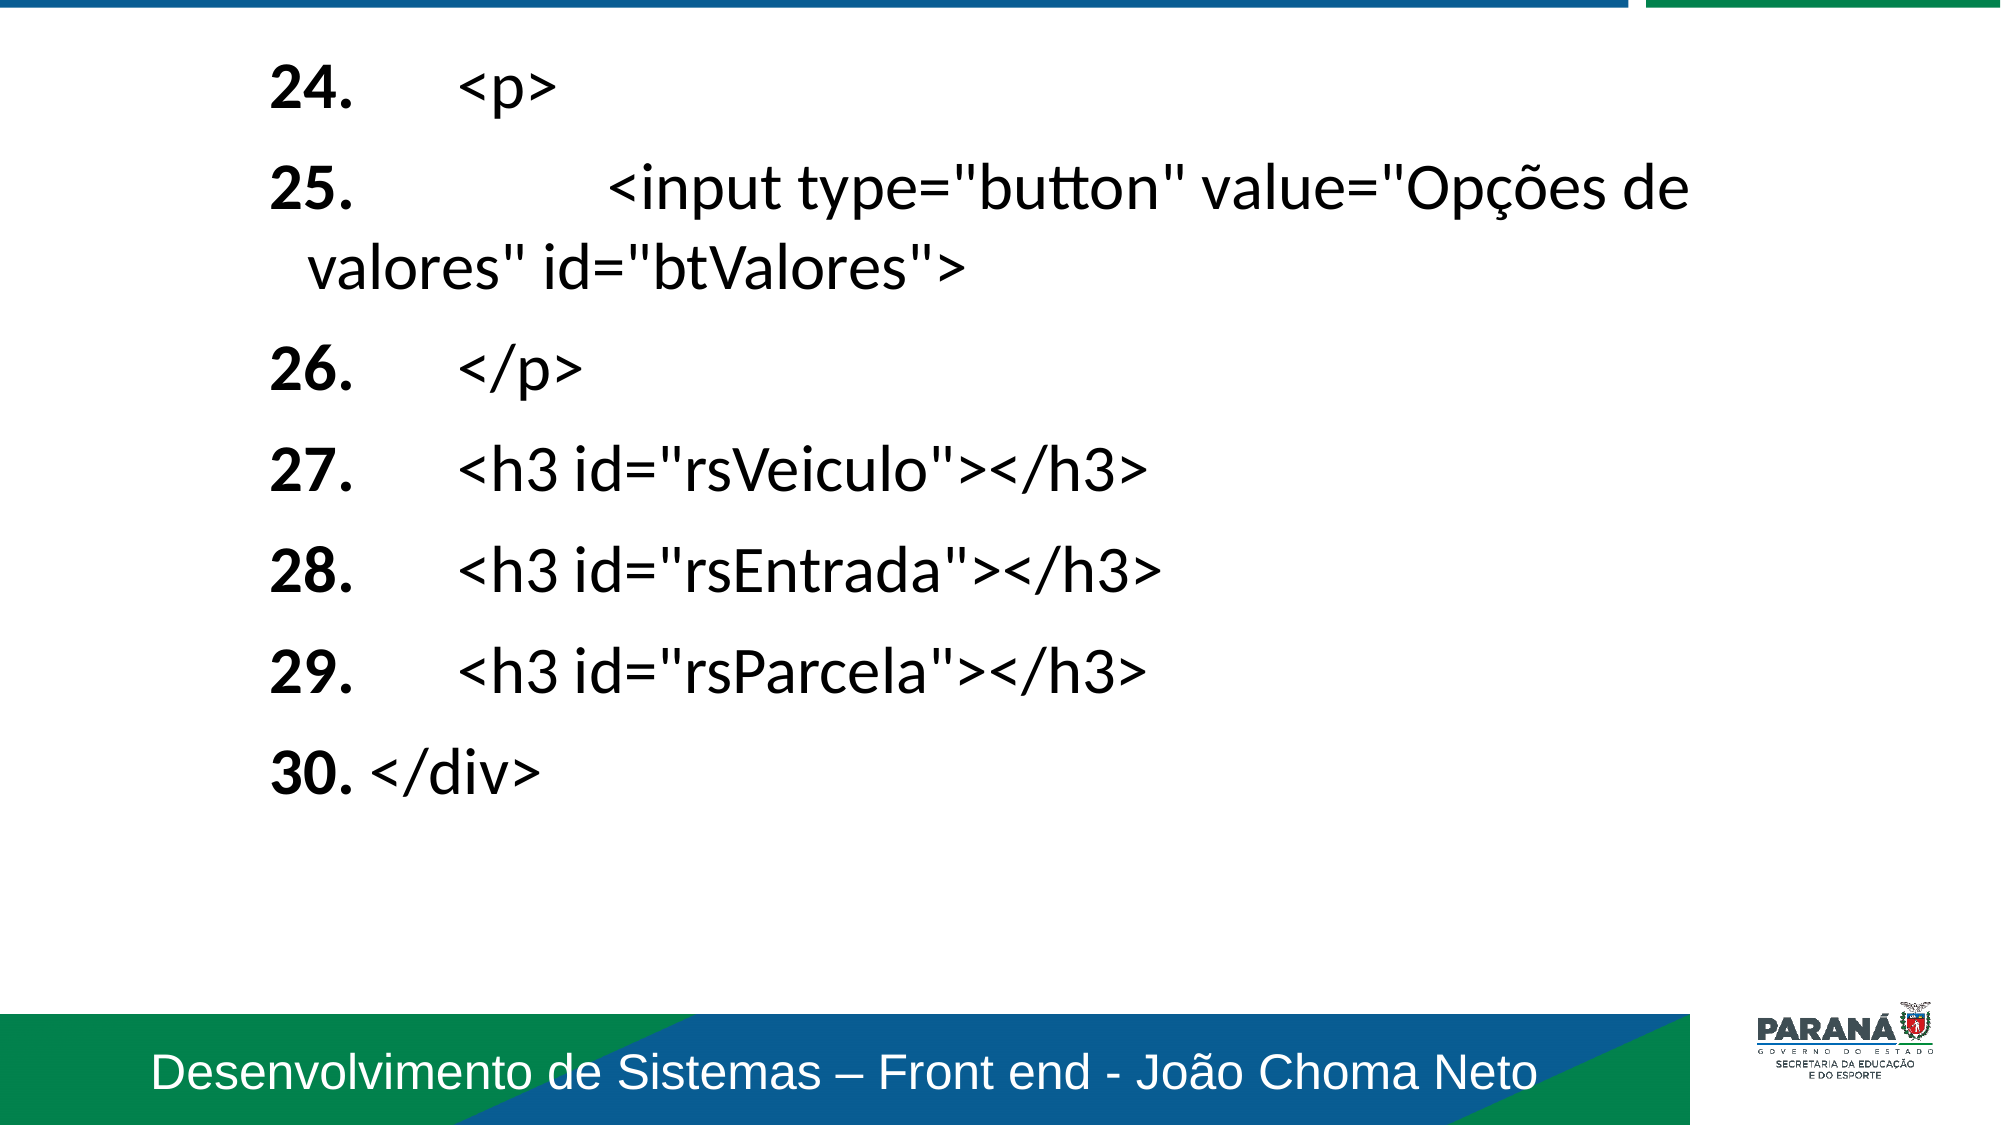

24. 	<p>
25. 		<input type="button" value="Opções de valores" id="btValores">
26. 	</p>
27. 	<h3 id="rsVeiculo"></h3>
28. 	<h3 id="rsEntrada"></h3>
29. 	<h3 id="rsParcela"></h3>
30. </div>